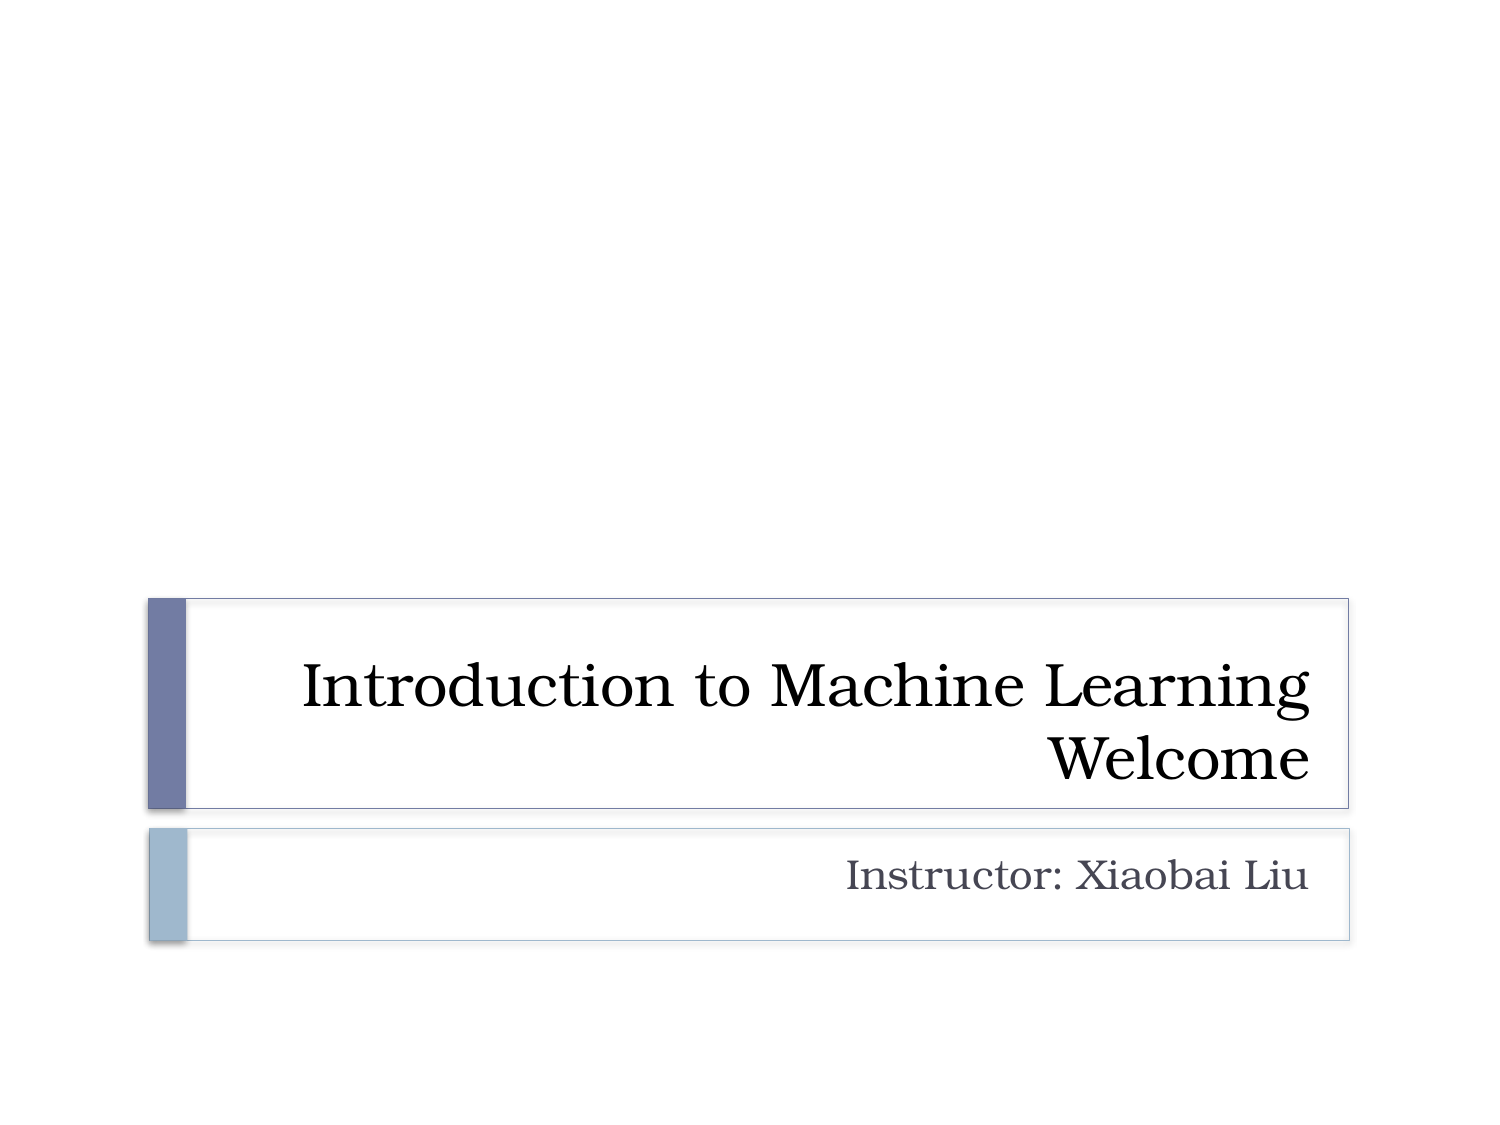

# Introduction to Machine Learning Welcome
Instructor: Xiaobai Liu